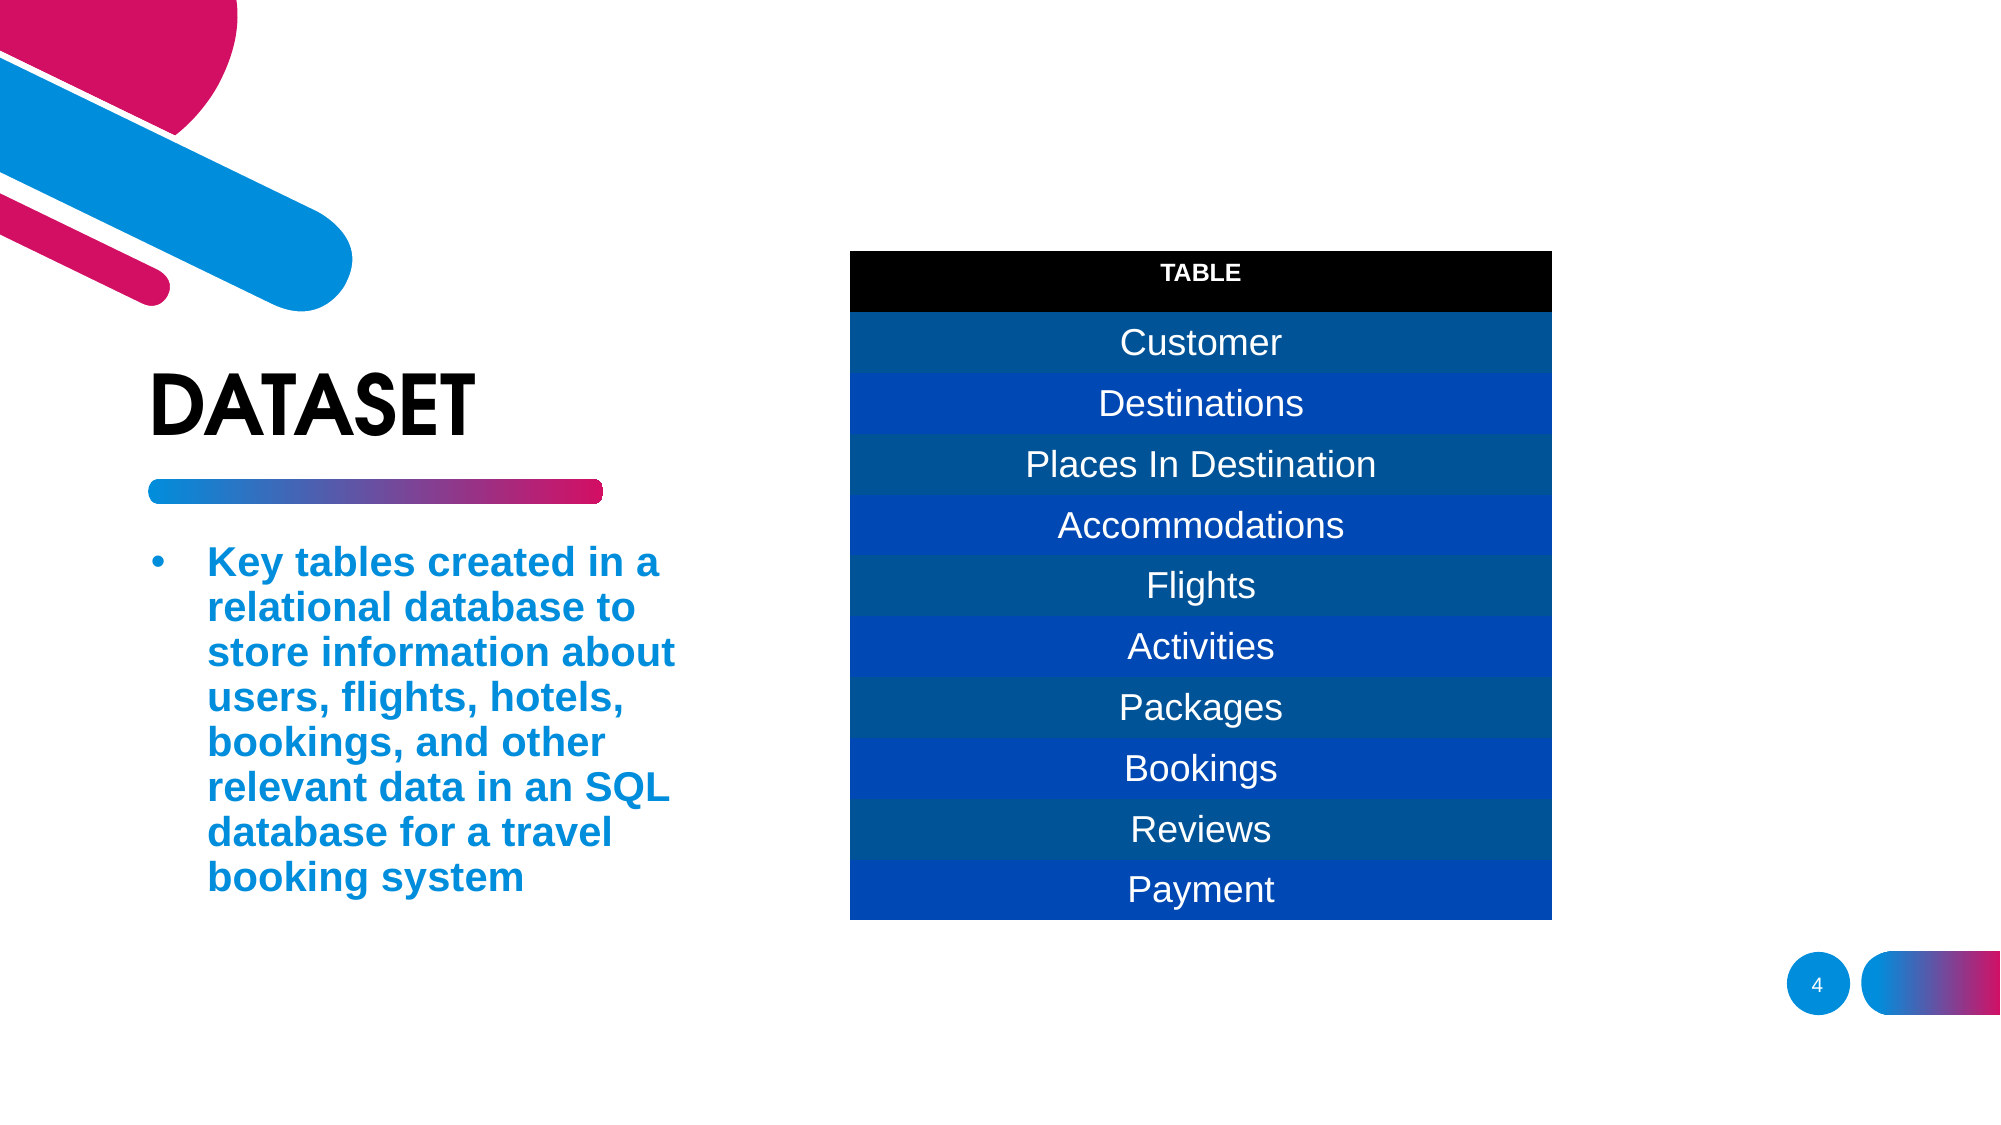

| TABLE |
| --- |
| Customer |
| Destinations |
| Places In Destination |
| Accommodations |
| Flights |
| Activities |
| Packages |
| Bookings |
| Reviews |
| Payment |
# DATASET
Key tables created in a relational database to store information about users, flights, hotels, bookings, and other relevant data in an SQL database for a travel booking system
4